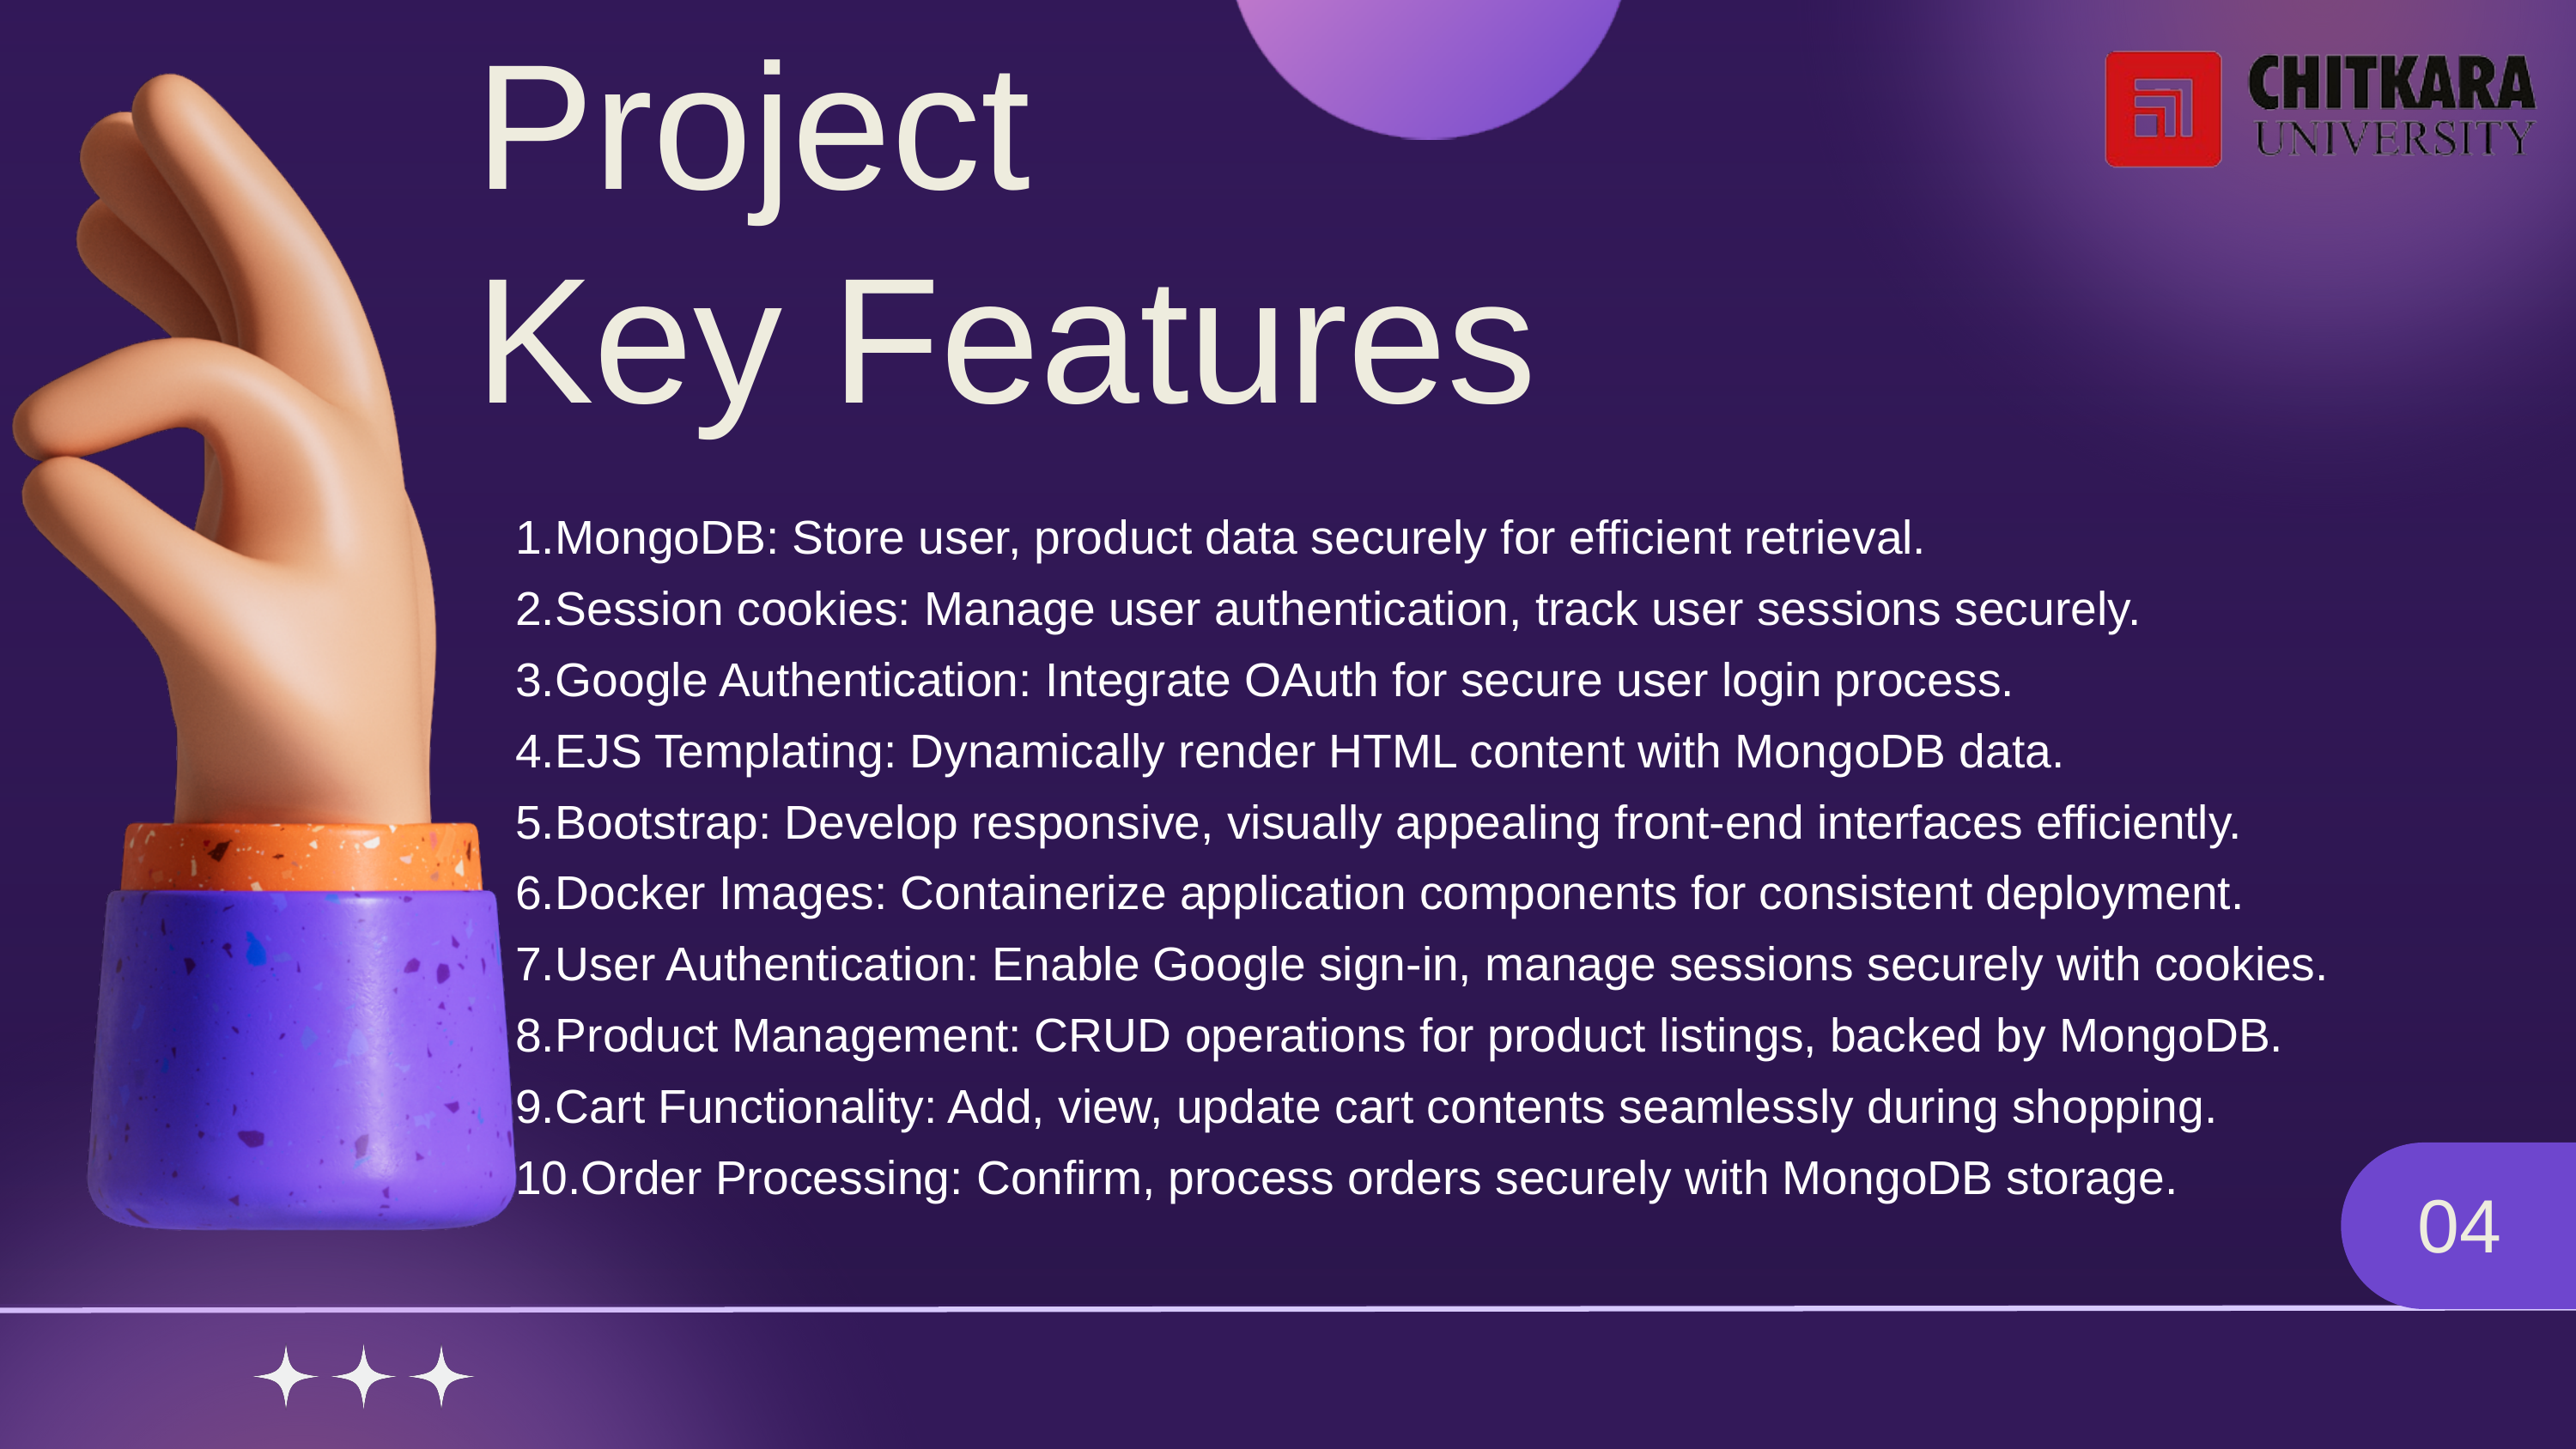

Project

Key Features
MongoDB: Store user, product data securely for efficient retrieval.
Session cookies: Manage user authentication, track user sessions securely.
Google Authentication: Integrate OAuth for secure user login process.
EJS Templating: Dynamically render HTML content with MongoDB data.
Bootstrap: Develop responsive, visually appealing front-end interfaces efficiently.
Docker Images: Containerize application components for consistent deployment.
User Authentication: Enable Google sign-in, manage sessions securely with cookies.
Product Management: CRUD operations for product listings, backed by MongoDB.
Cart Functionality: Add, view, update cart contents seamlessly during shopping.
Order Processing: Confirm, process orders securely with MongoDB storage.

04